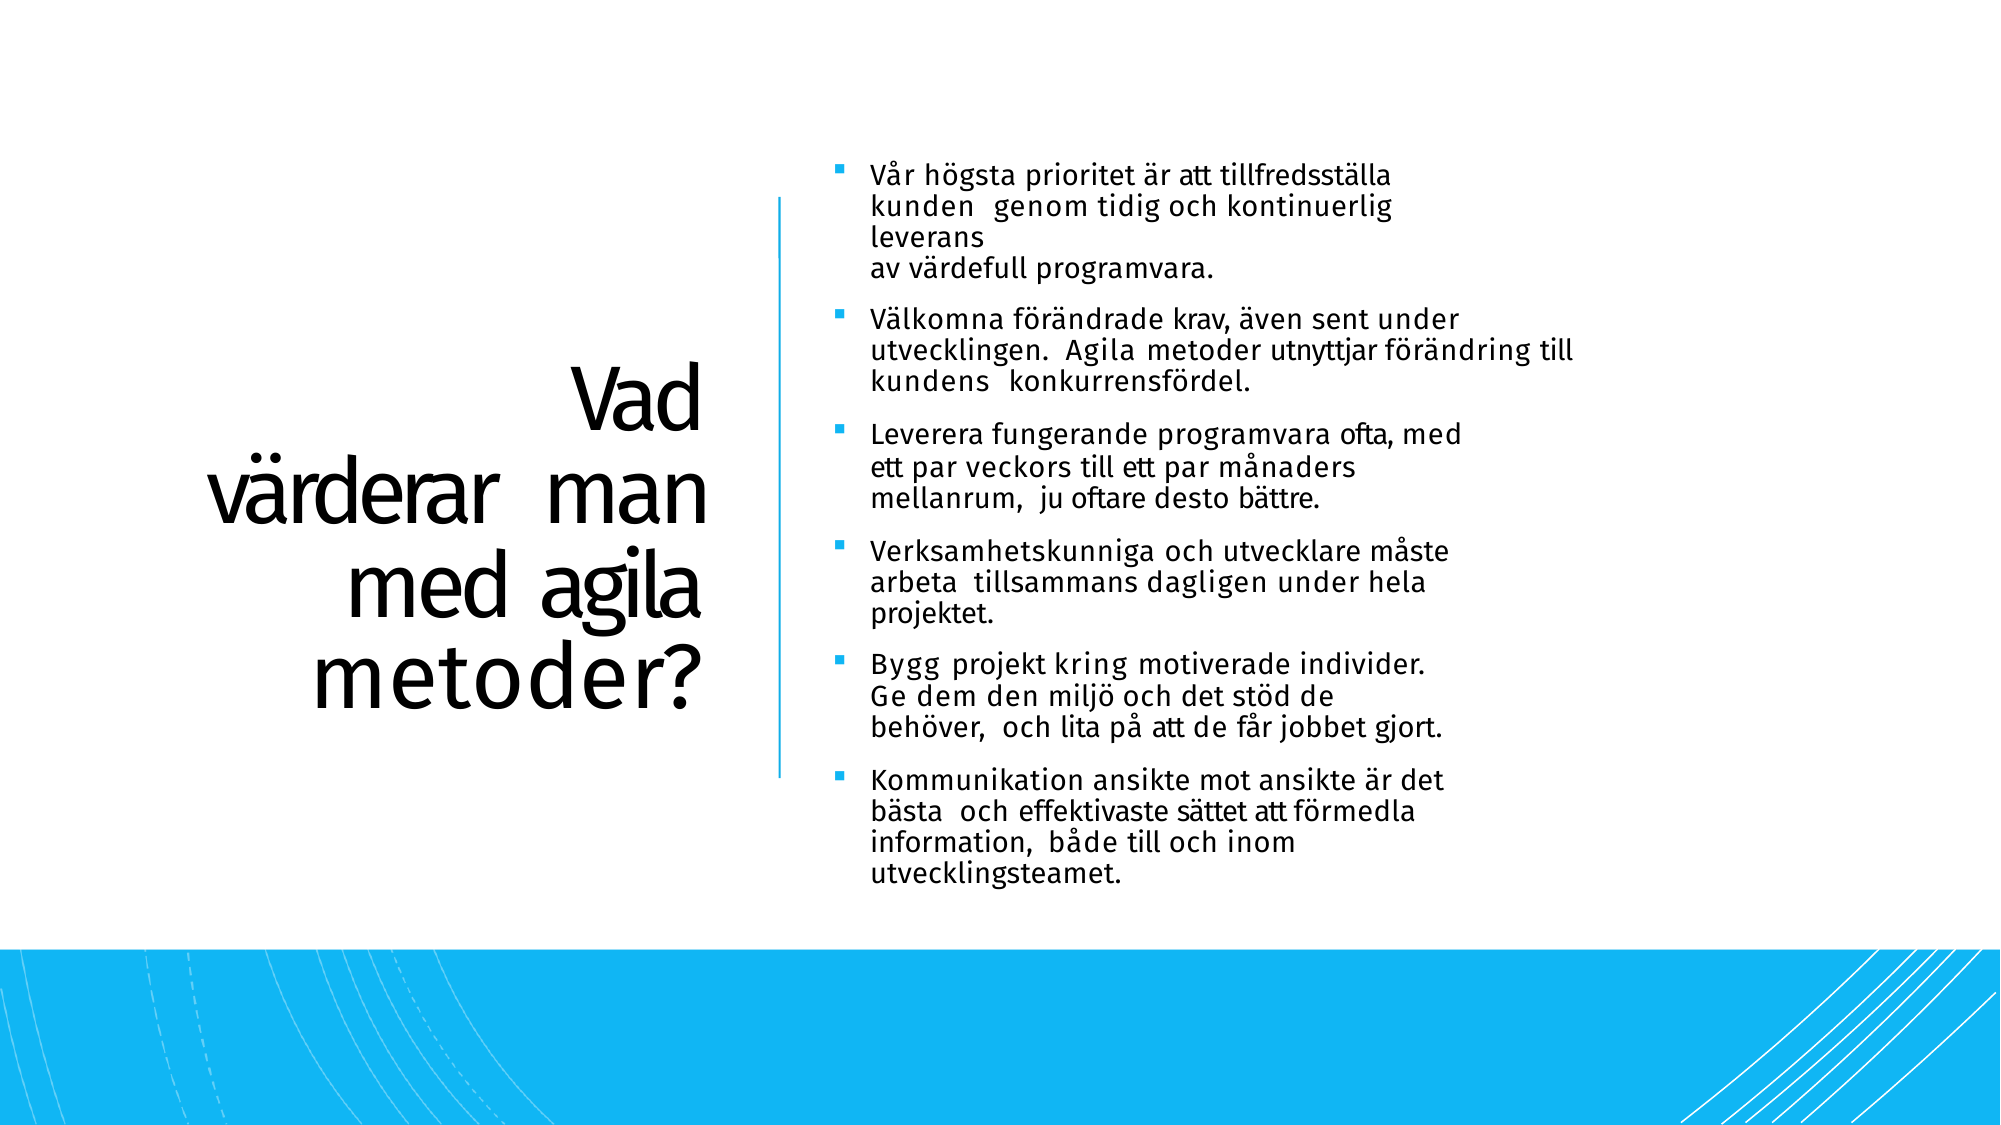

Vår högsta prioritet är att tillfredsställa kunden  genom tidig och kontinuerlig leverans
av värdefull programvara.
Välkomna förändrade krav, även sent under utvecklingen.  Agila metoder utnyttjar förändring till kundens  konkurrensfördel.
Leverera fungerande programvara ofta, med
ett par veckors till ett par månaders mellanrum,  ju oftare desto bättre.
Verksamhetskunniga och utvecklare måste arbeta  tillsammans dagligen under hela projektet.
Bygg projekt kring motiverade individer.  Ge dem den miljö och det stöd de behöver,  och lita på att de får jobbet gjort.
Kommunikation ansikte mot ansikte är det bästa  och effektivaste sättet att förmedla information,  både till och inom utvecklingsteamet.

Vad värderar  man med agila
metoder?